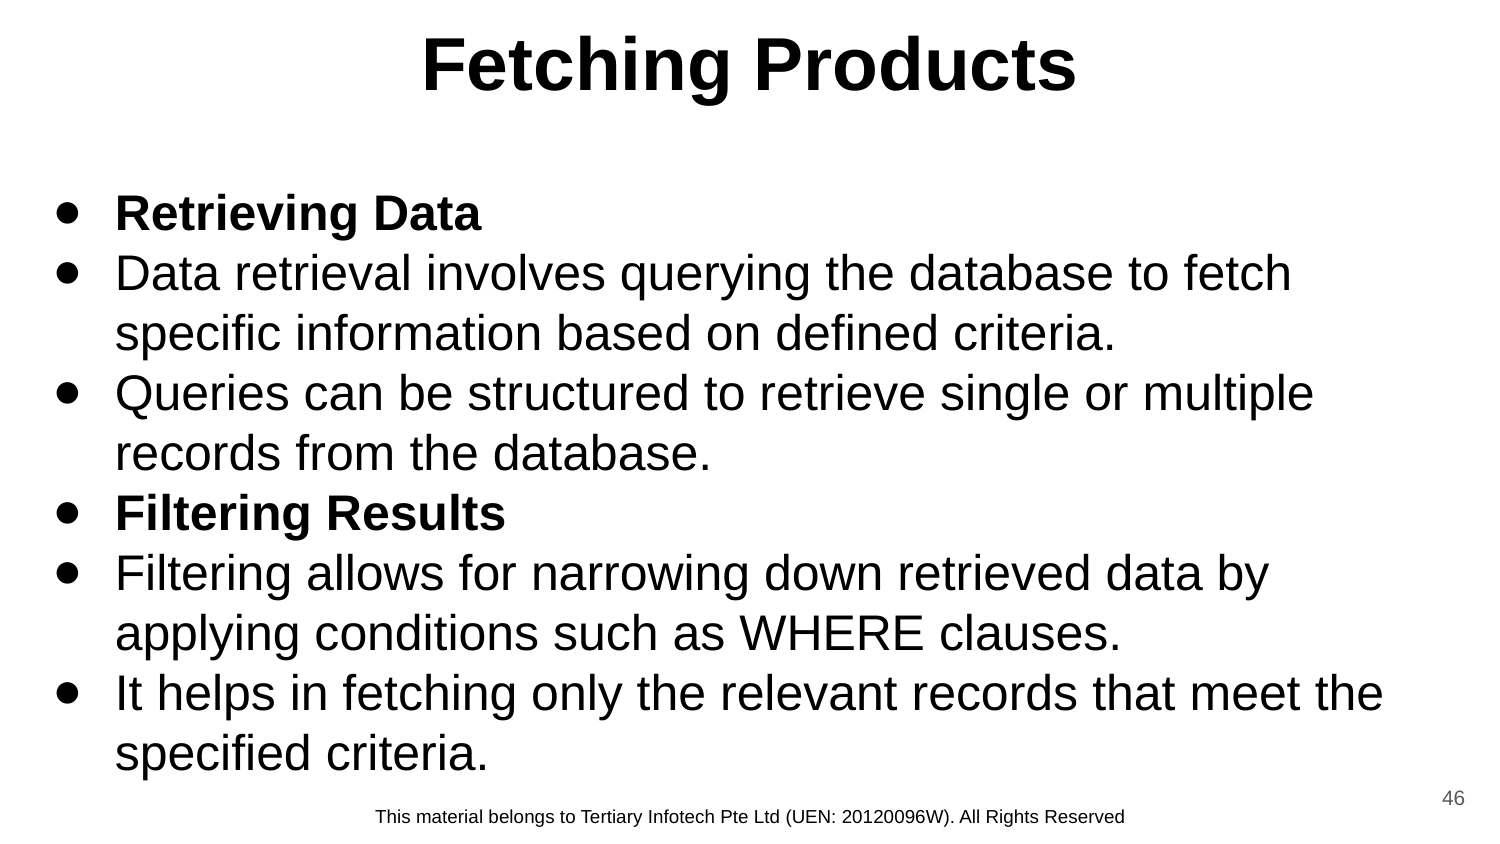

# Fetching Products

Retrieving Data
Data retrieval involves querying the database to fetch specific information based on defined criteria.
Queries can be structured to retrieve single or multiple records from the database.
Filtering Results
Filtering allows for narrowing down retrieved data by applying conditions such as WHERE clauses.
It helps in fetching only the relevant records that meet the specified criteria.
46